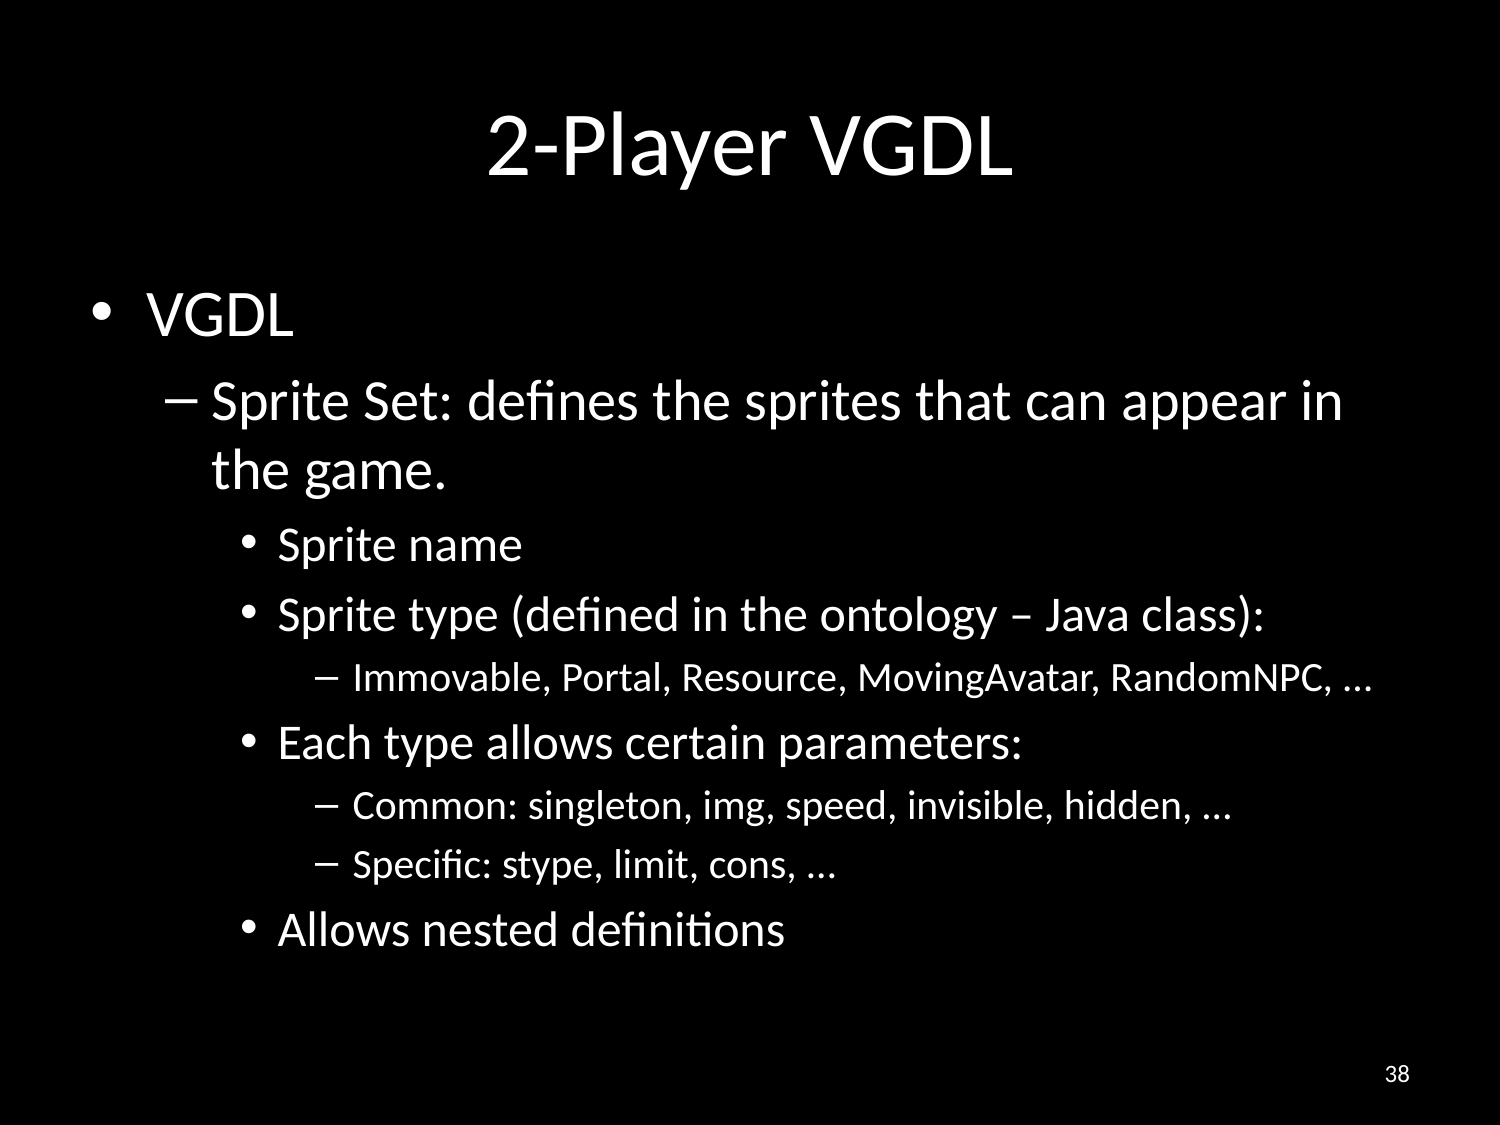

# 2-Player VGDL
VGDL
Sprite Set: defines the sprites that can appear in the game.
Sprite name
Sprite type (defined in the ontology – Java class):
Immovable, Portal, Resource, MovingAvatar, RandomNPC, …
Each type allows certain parameters:
Common: singleton, img, speed, invisible, hidden, …
Specific: stype, limit, cons, …
Allows nested definitions
38